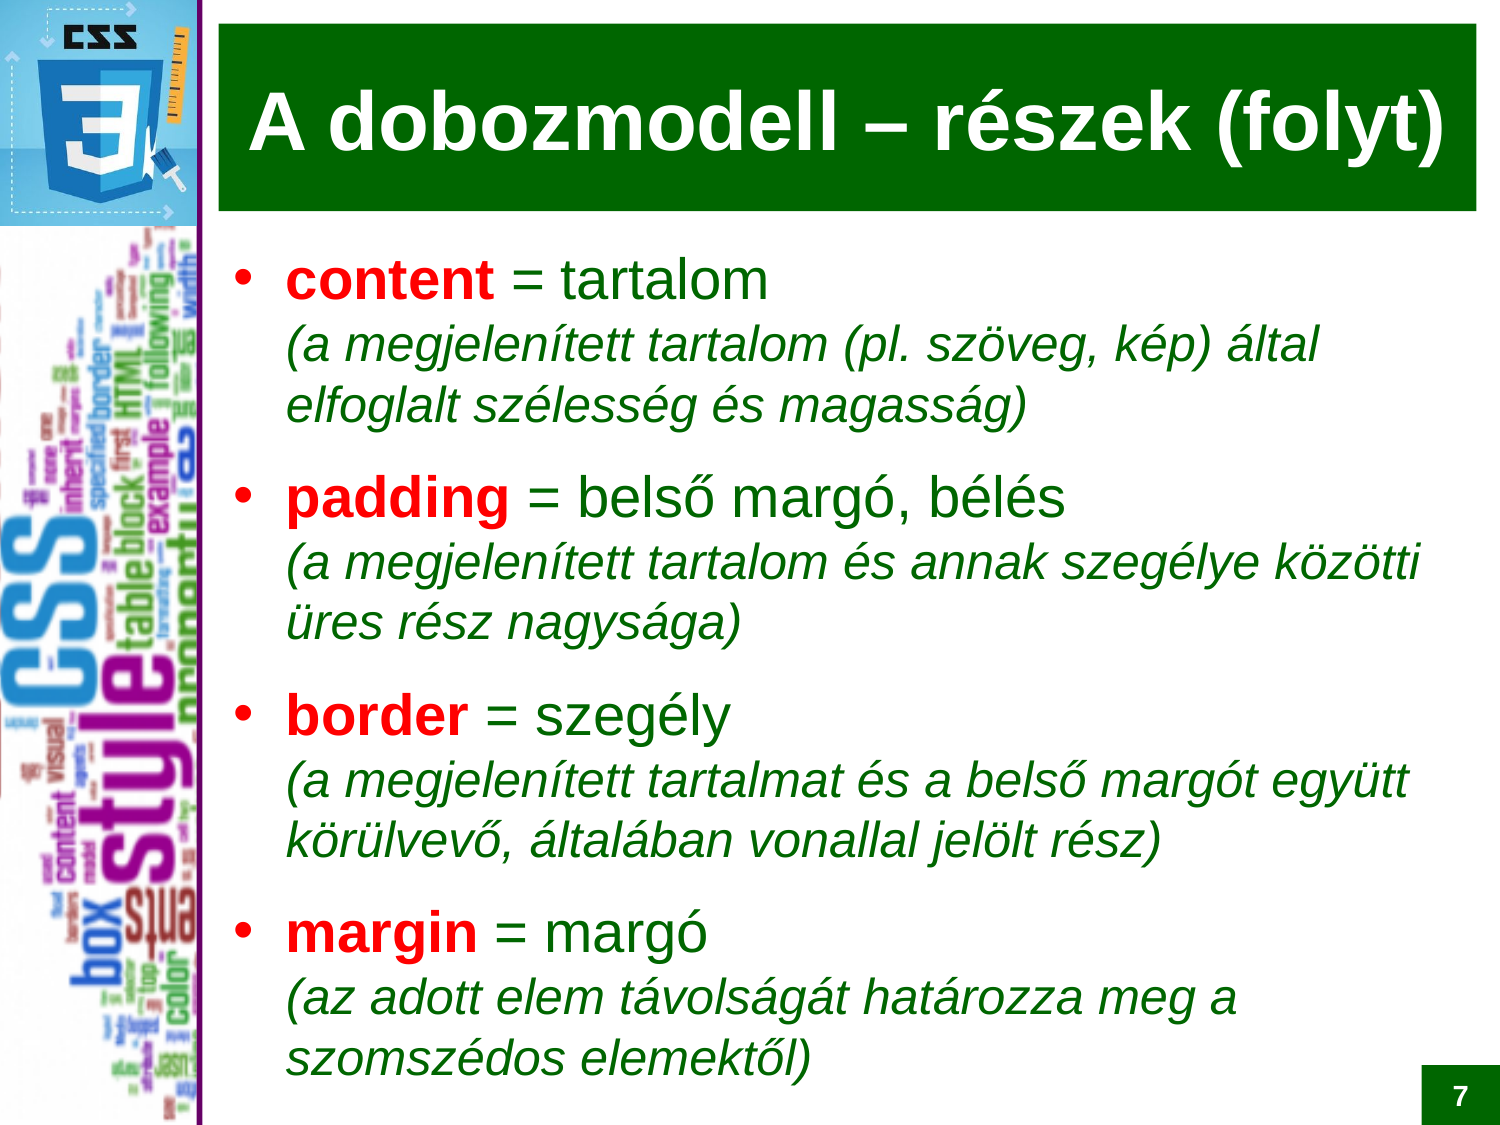

# A dobozmodell – részek (folyt)
content = tartalom
(a megjelenített tartalom (pl. szöveg, kép) által elfoglalt szélesség és magasság)
padding = belső margó, bélés
(a megjelenített tartalom és annak szegélye közötti üres rész nagysága)
border = szegély
(a megjelenített tartalmat és a belső margót együtt körülvevő, általában vonallal jelölt rész)
margin = margó
(az adott elem távolságát határozza meg a szomszédos elemektől)
7